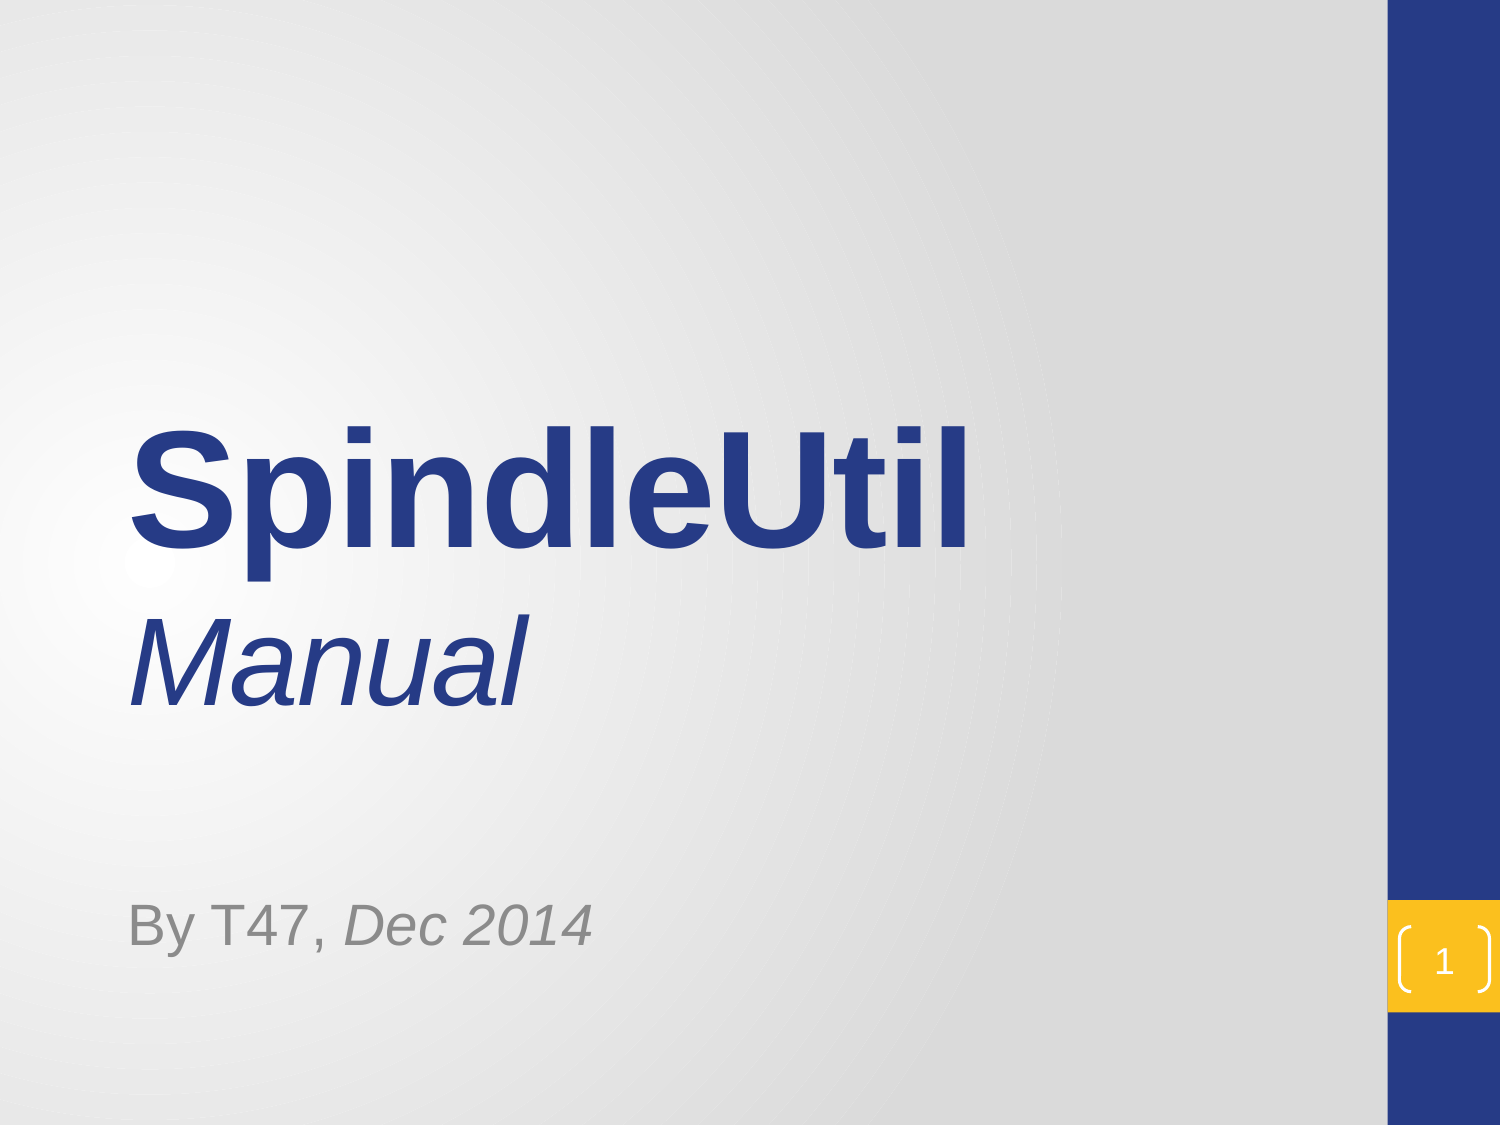

# SpindleUtil Manual
By T47, Dec 2014
1